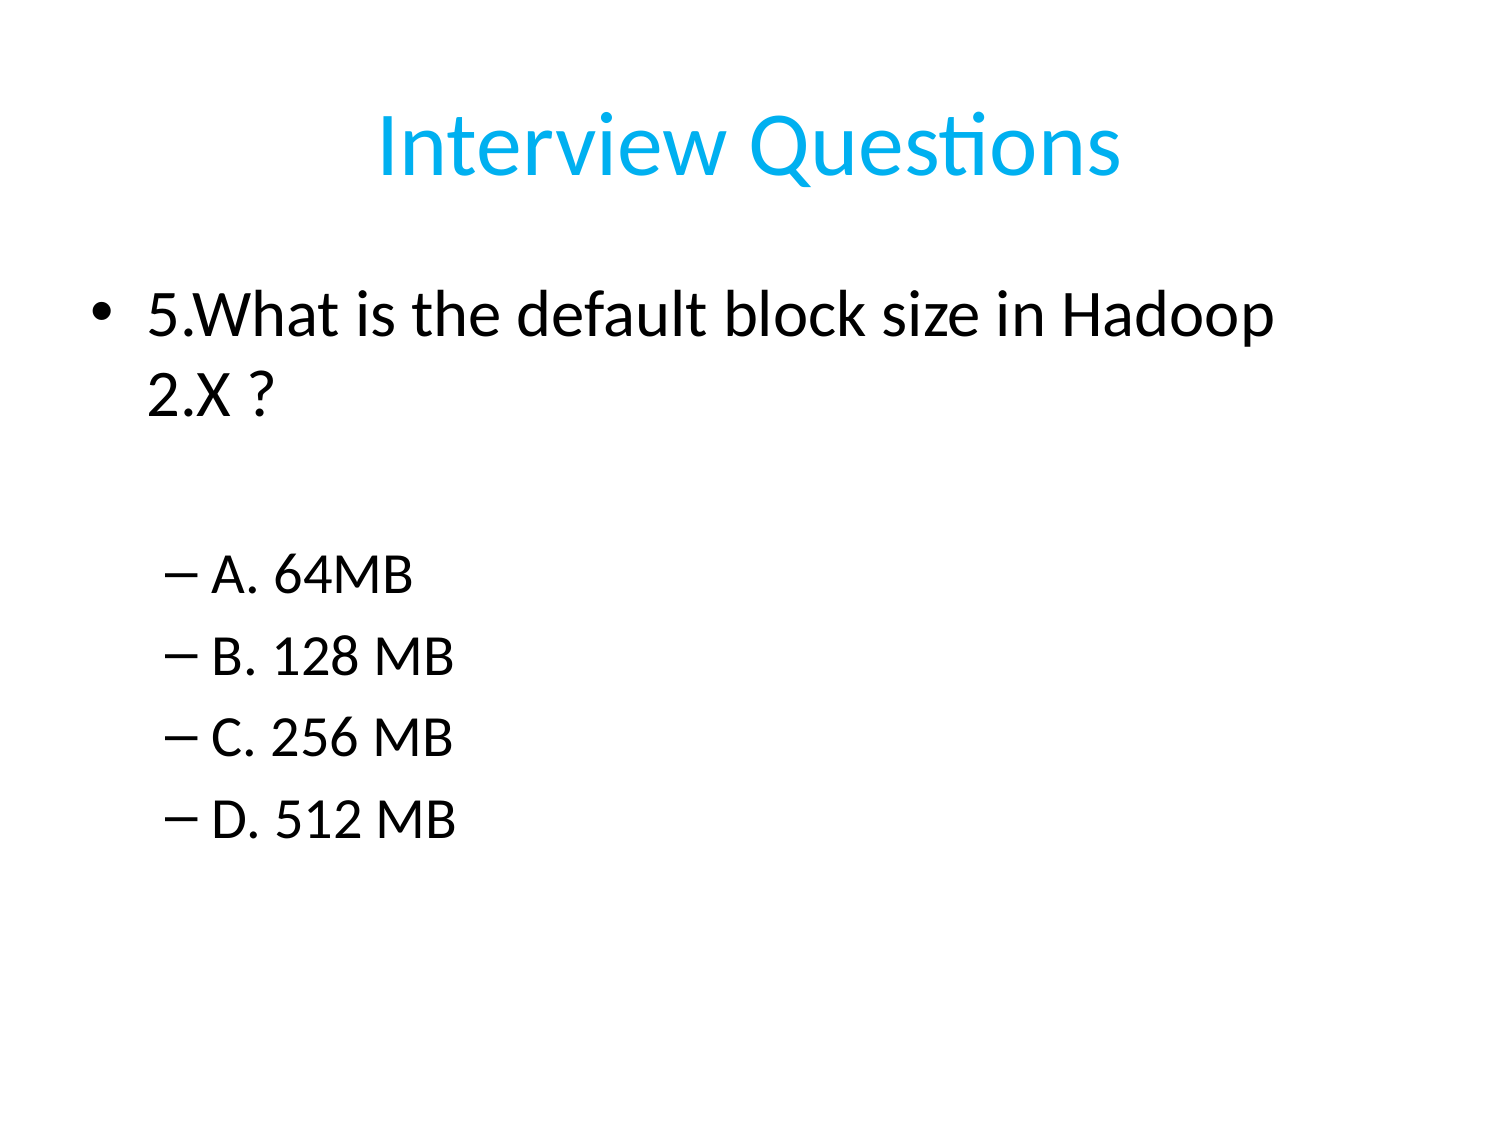

# Interview Questions
5.What is the default block size in Hadoop 2.X ?

A. 64MB
B. 128 MB
C. 256 MB
D. 512 MB